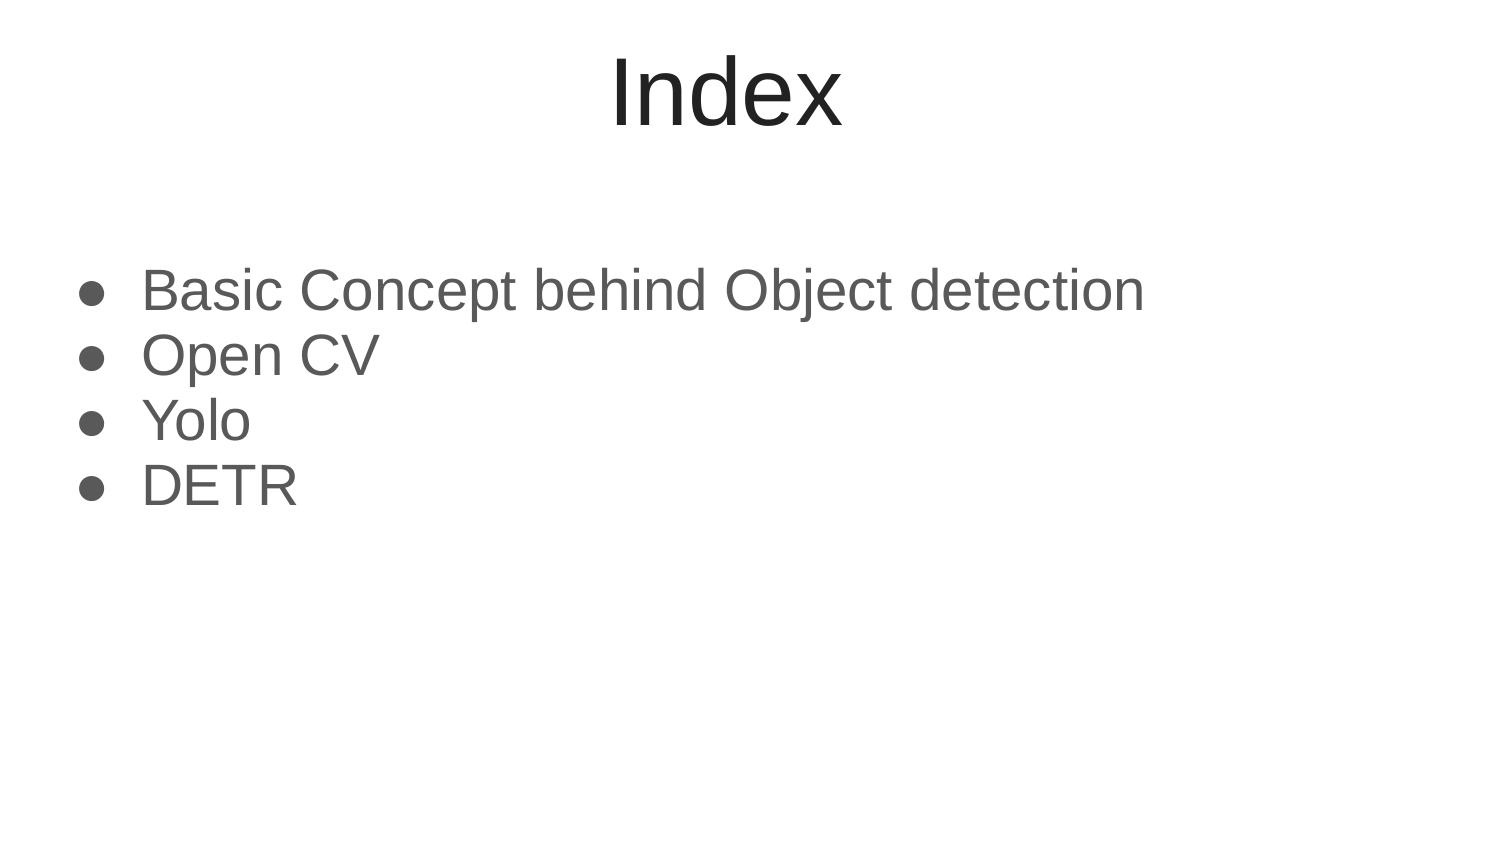

# Index
Basic Concept behind Object detection
Open CV
Yolo
DETR